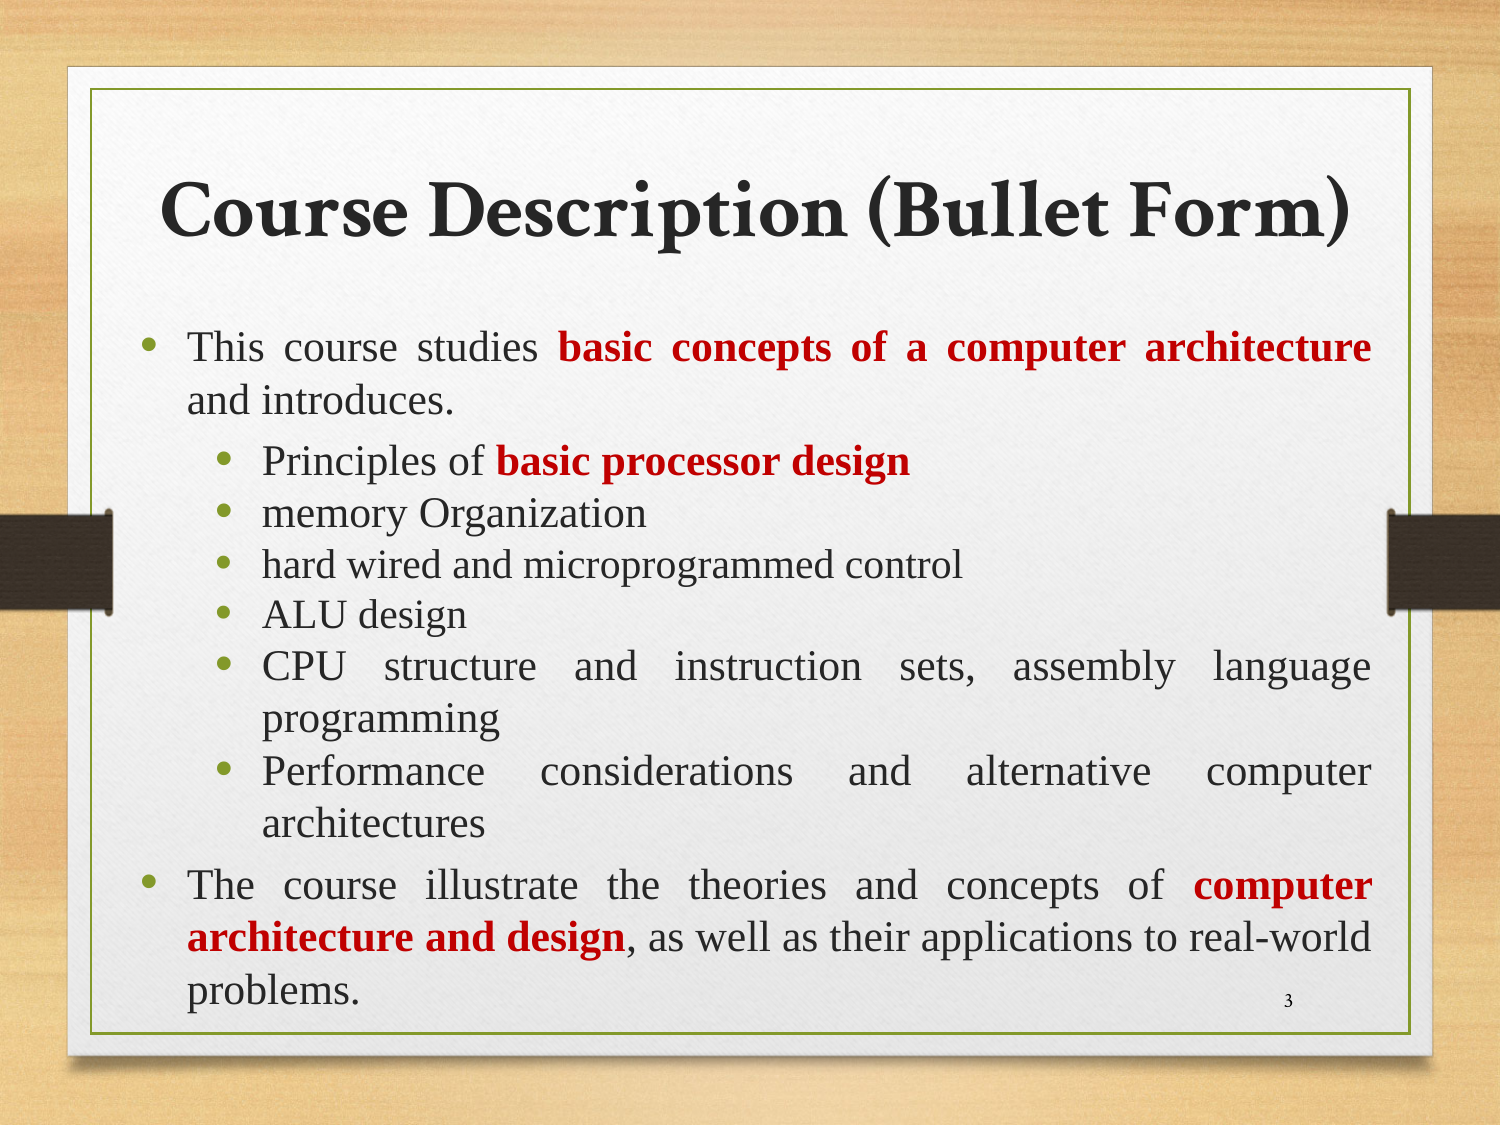

Course Description (Bullet Form)
This course studies basic concepts of a computer architecture and introduces.
Principles of basic processor design
memory Organization
hard wired and microprogrammed control
ALU design
CPU structure and instruction sets, assembly language programming
Performance considerations and alternative computer architectures
The course illustrate the theories and concepts of computer architecture and design, as well as their applications to real-world problems.
3